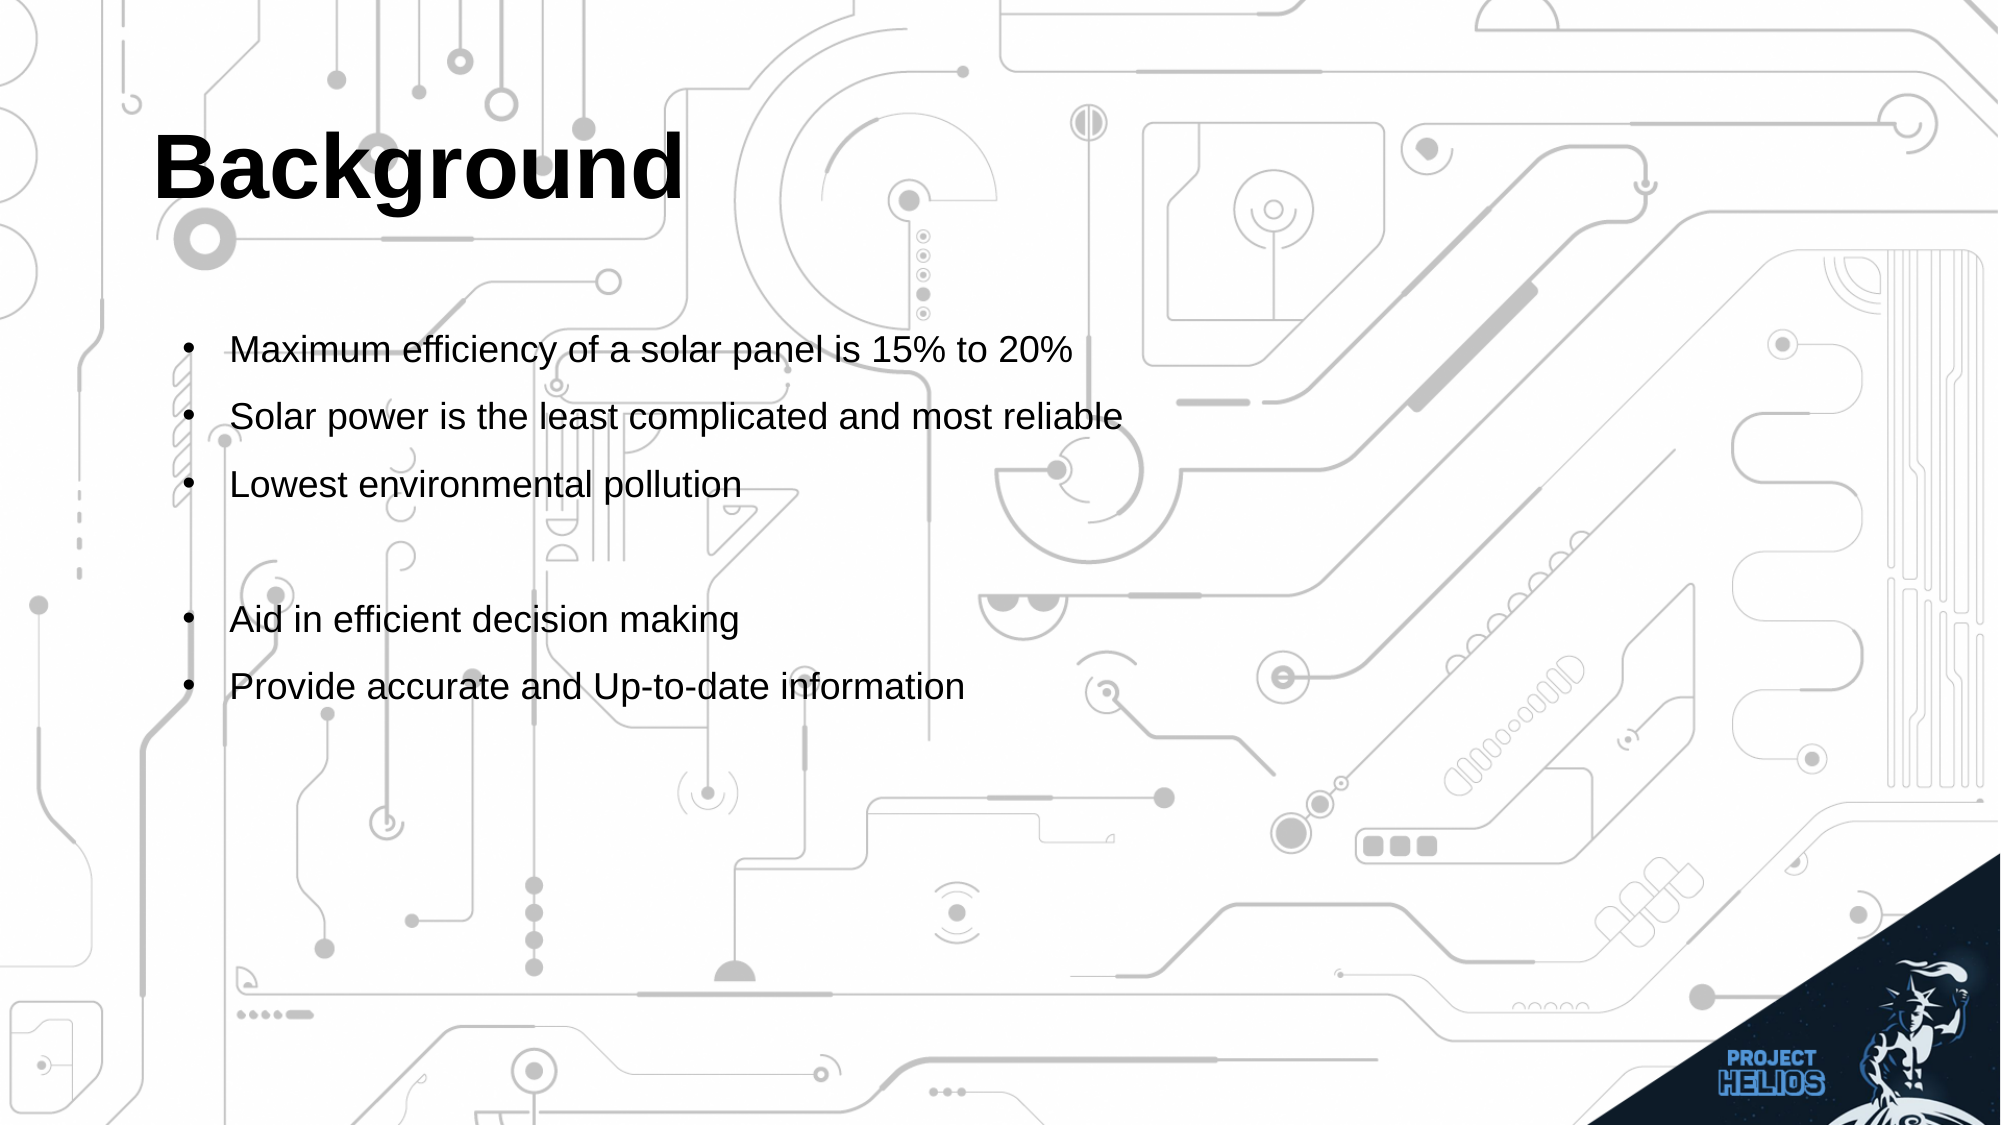

# Background
Maximum efficiency of a solar panel is 15% to 20%
Solar power is the least complicated and most reliable
Lowest environmental pollution

Aid in efficient decision making
Provide accurate and Up-to-date information